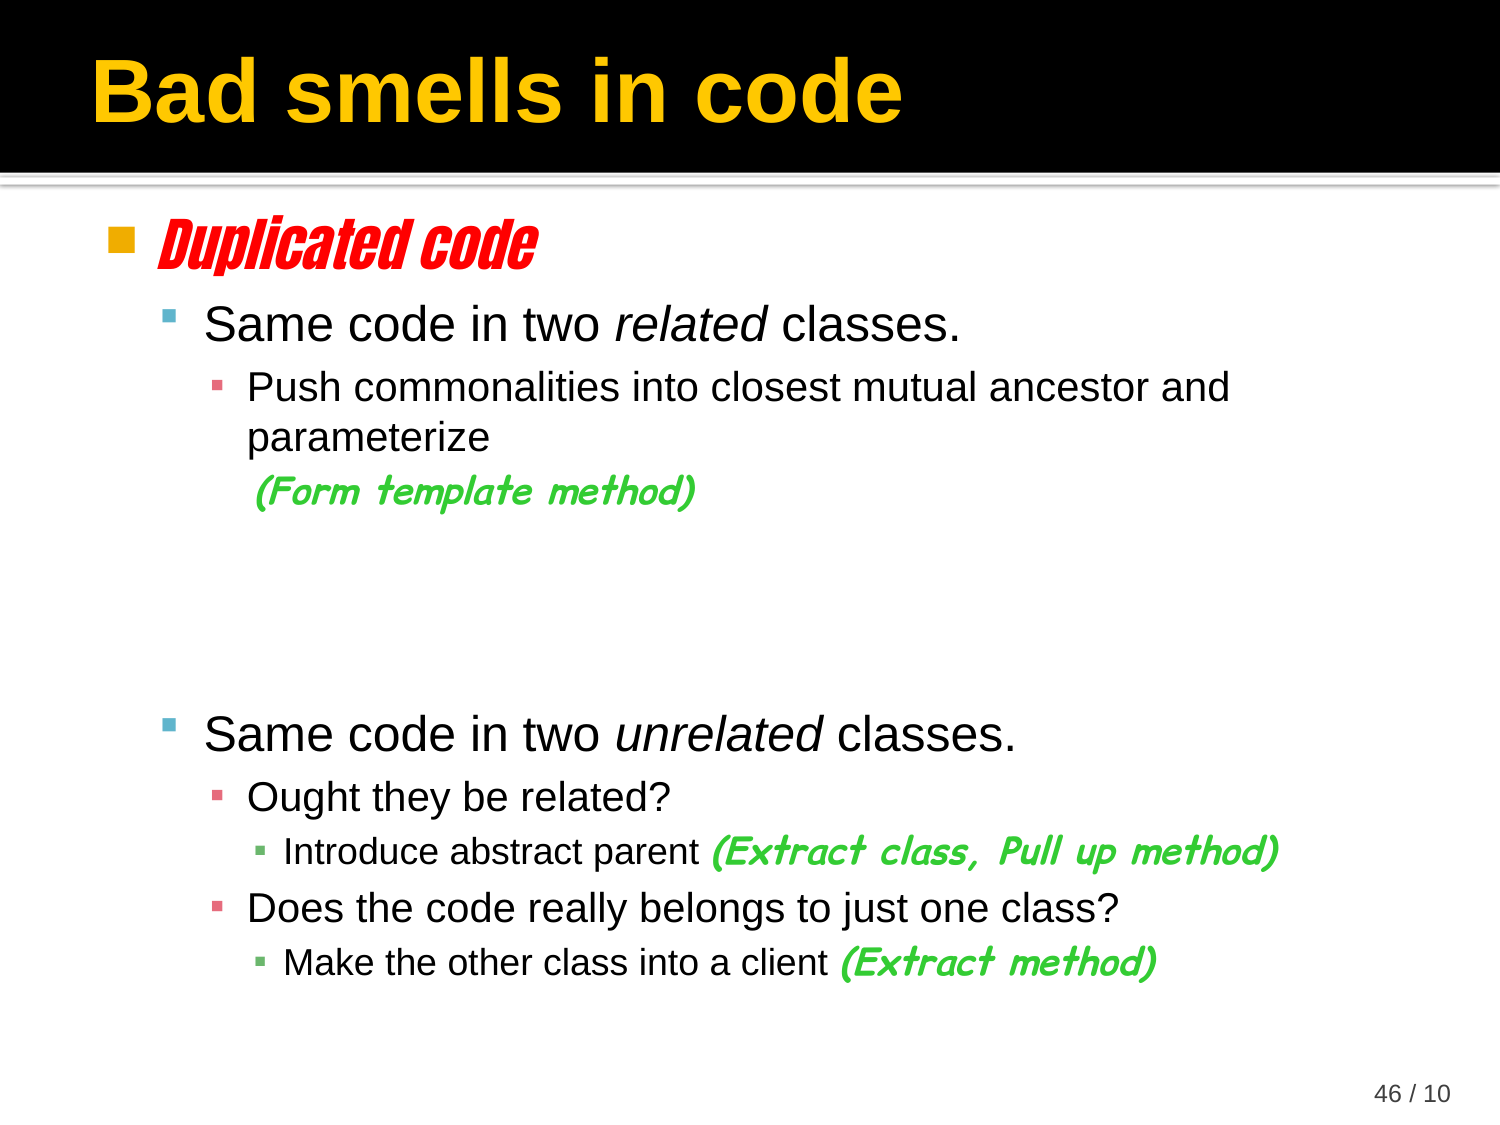

Bad smells in code
Duplicated code
Same code in two related classes.
Push commonalities into closest mutual ancestor and parameterize
(Form template method)

Same code in two unrelated classes.
Ought they be related?
Introduce abstract parent (Extract class, Pull up method)
Does the code really belongs to just one class?
Make the other class into a client (Extract method)
10 / 46